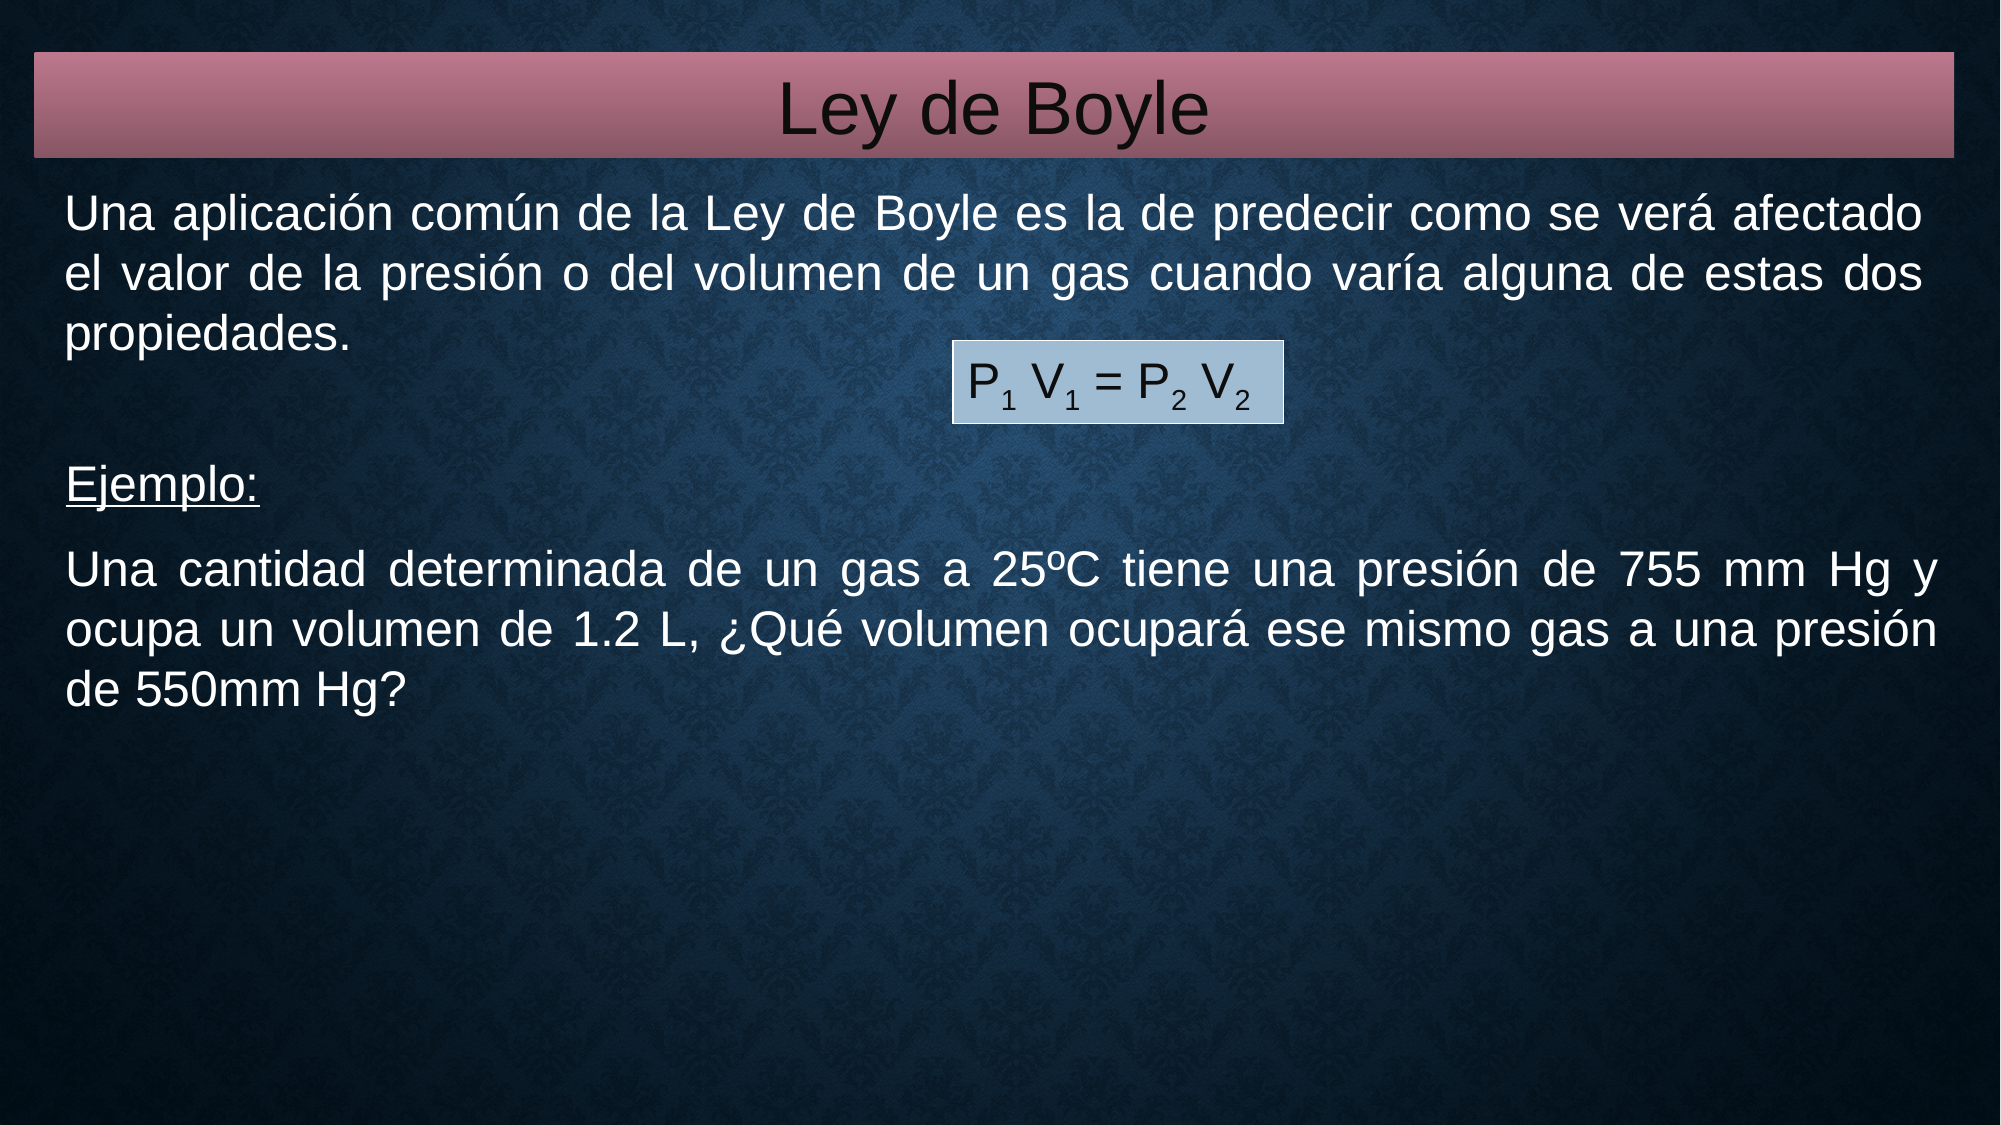

Ley de Boyle
Una aplicación común de la Ley de Boyle es la de predecir como se verá afectado el valor de la presión o del volumen de un gas cuando varía alguna de estas dos propiedades.
P1 V1 = P2 V2
Ejemplo:
Una cantidad determinada de un gas a 25ºC tiene una presión de 755 mm Hg y ocupa un volumen de 1.2 L, ¿Qué volumen ocupará ese mismo gas a una presión de 550mm Hg?